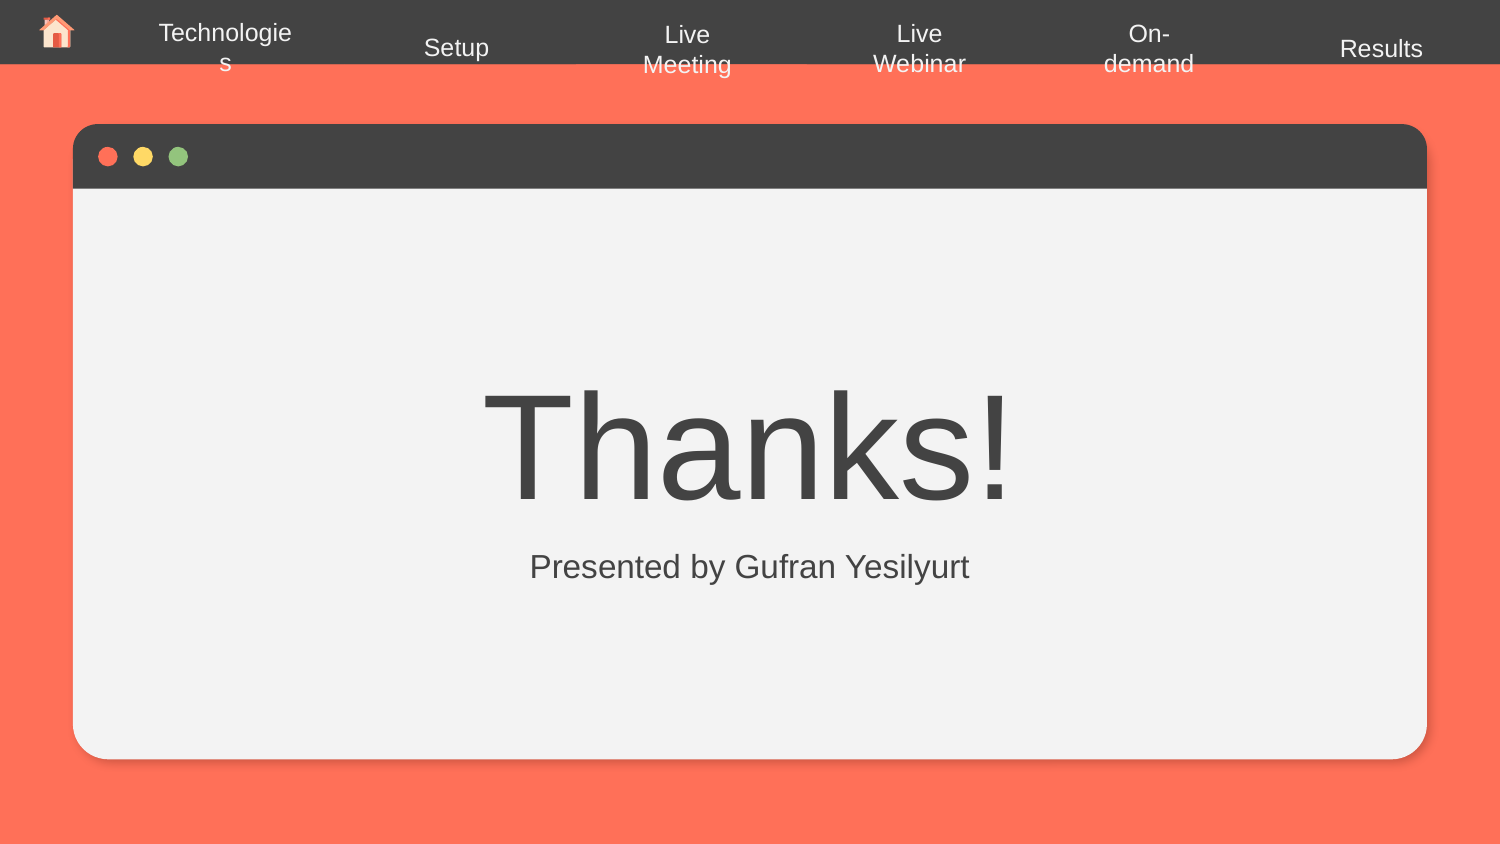

Technologies
Setup
Live Webinar
On-demand
Results
Live Meeting
# Thanks!
Presented by Gufran Yesilyurt